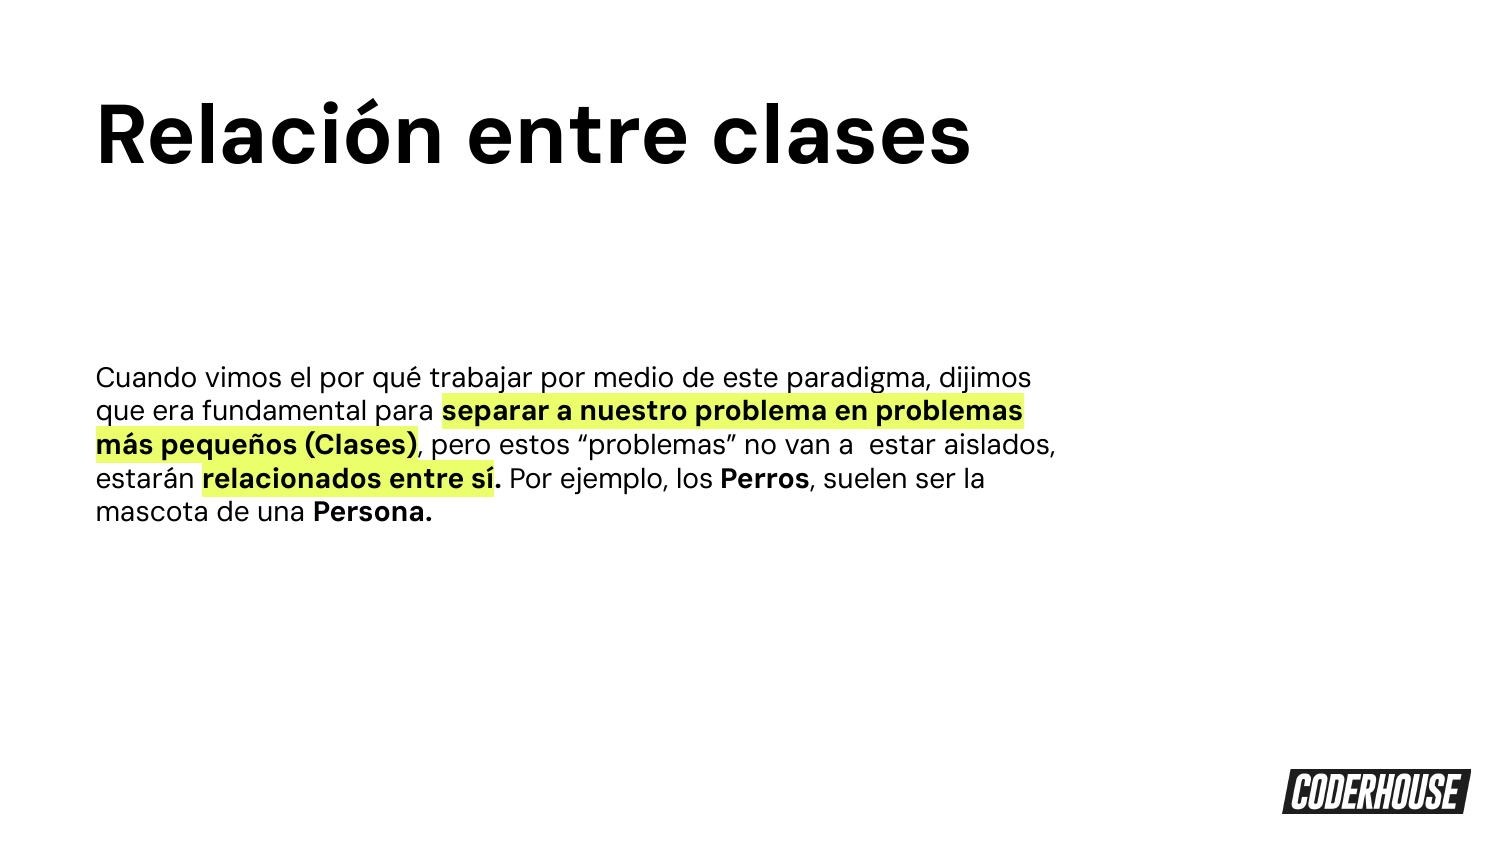

Relación entre clases
Cuando vimos el por qué trabajar por medio de este paradigma, dijimos que era fundamental para separar a nuestro problema en problemas más pequeños (Clases), pero estos “problemas” no van a  estar aislados, estarán relacionados entre sí. Por ejemplo, los Perros, suelen ser la mascota de una Persona.